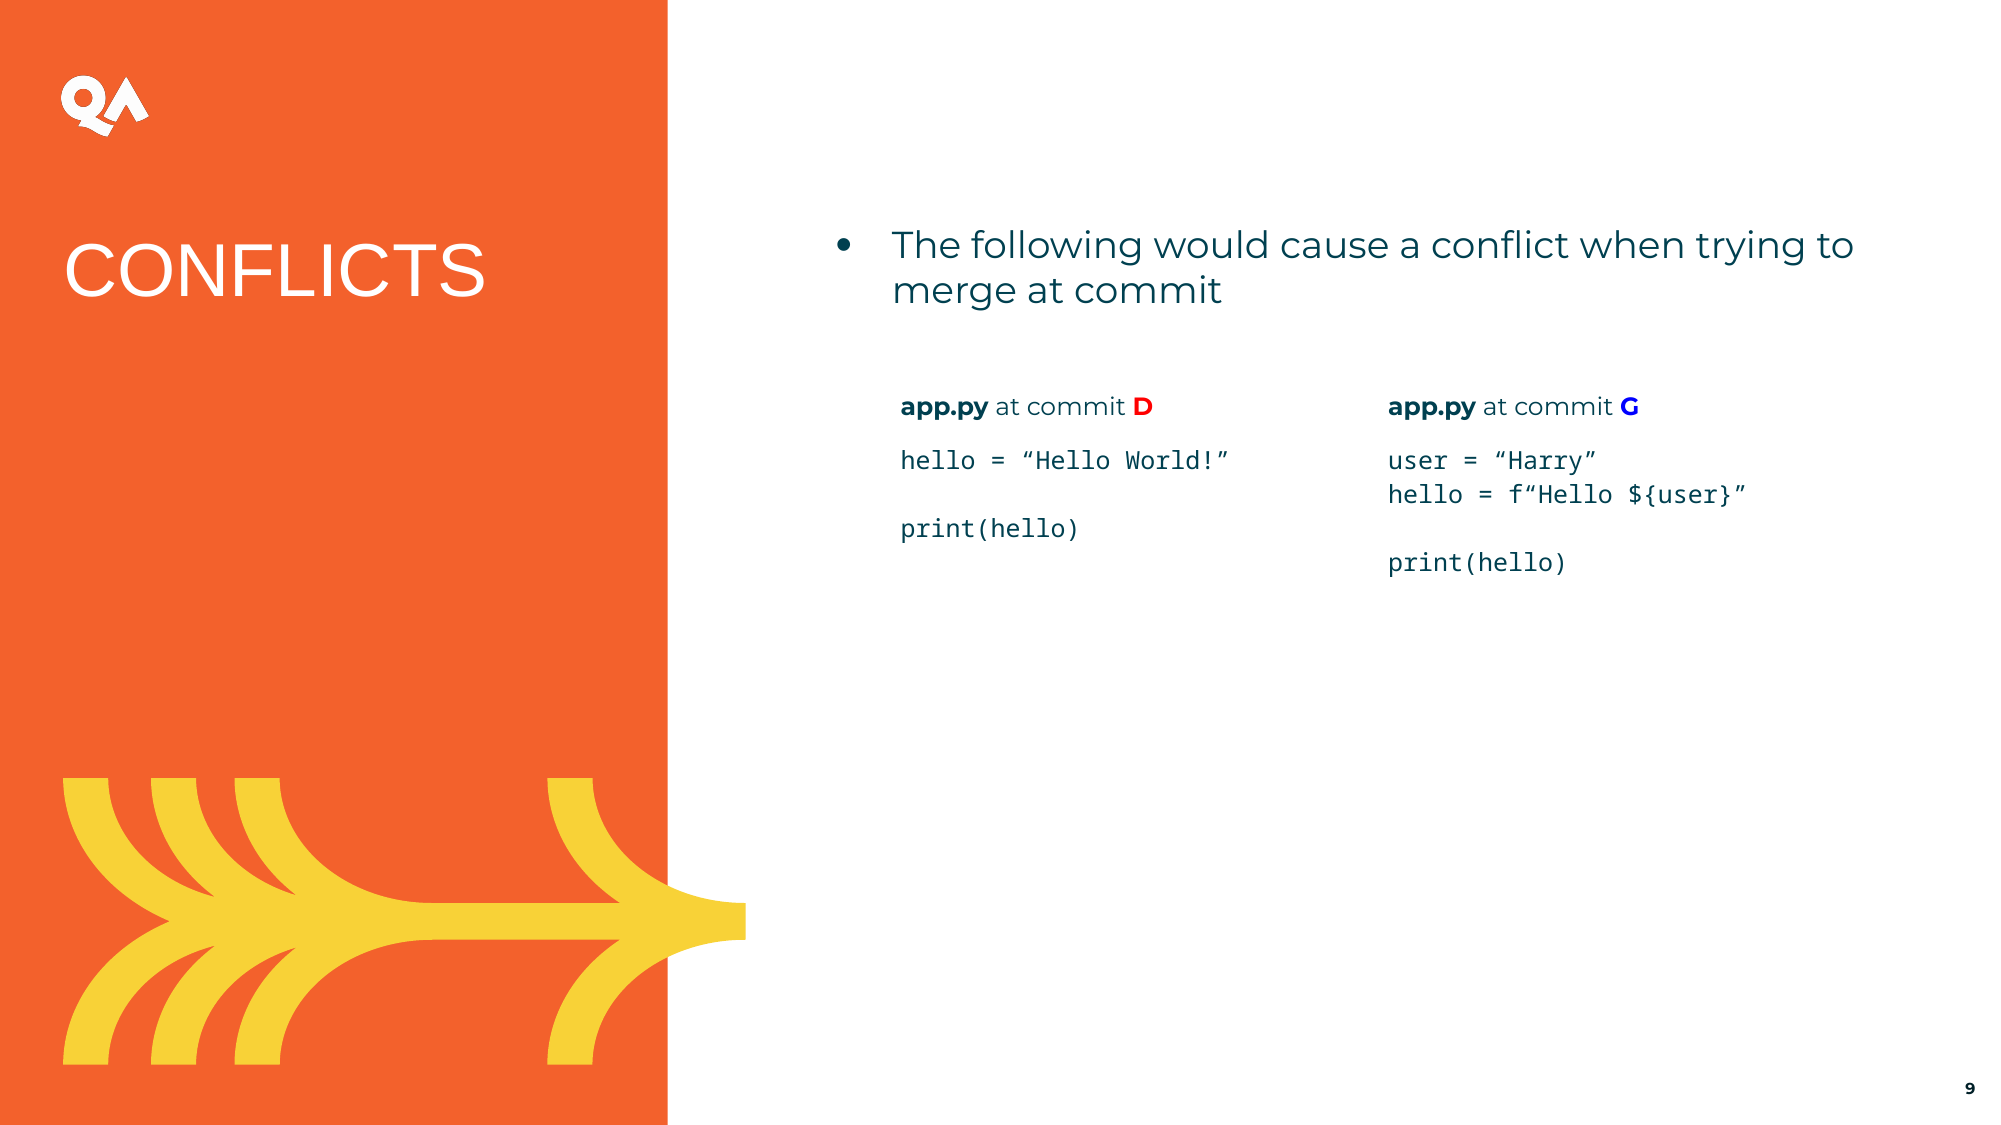

conflicts
The following would cause a conflict when trying to merge at commit

| app.py at commit D | app.py at commit G |
| --- | --- |
| hello = “Hello World!” print(hello) | user = “Harry” hello = f“Hello ${user}” print(hello) |
9